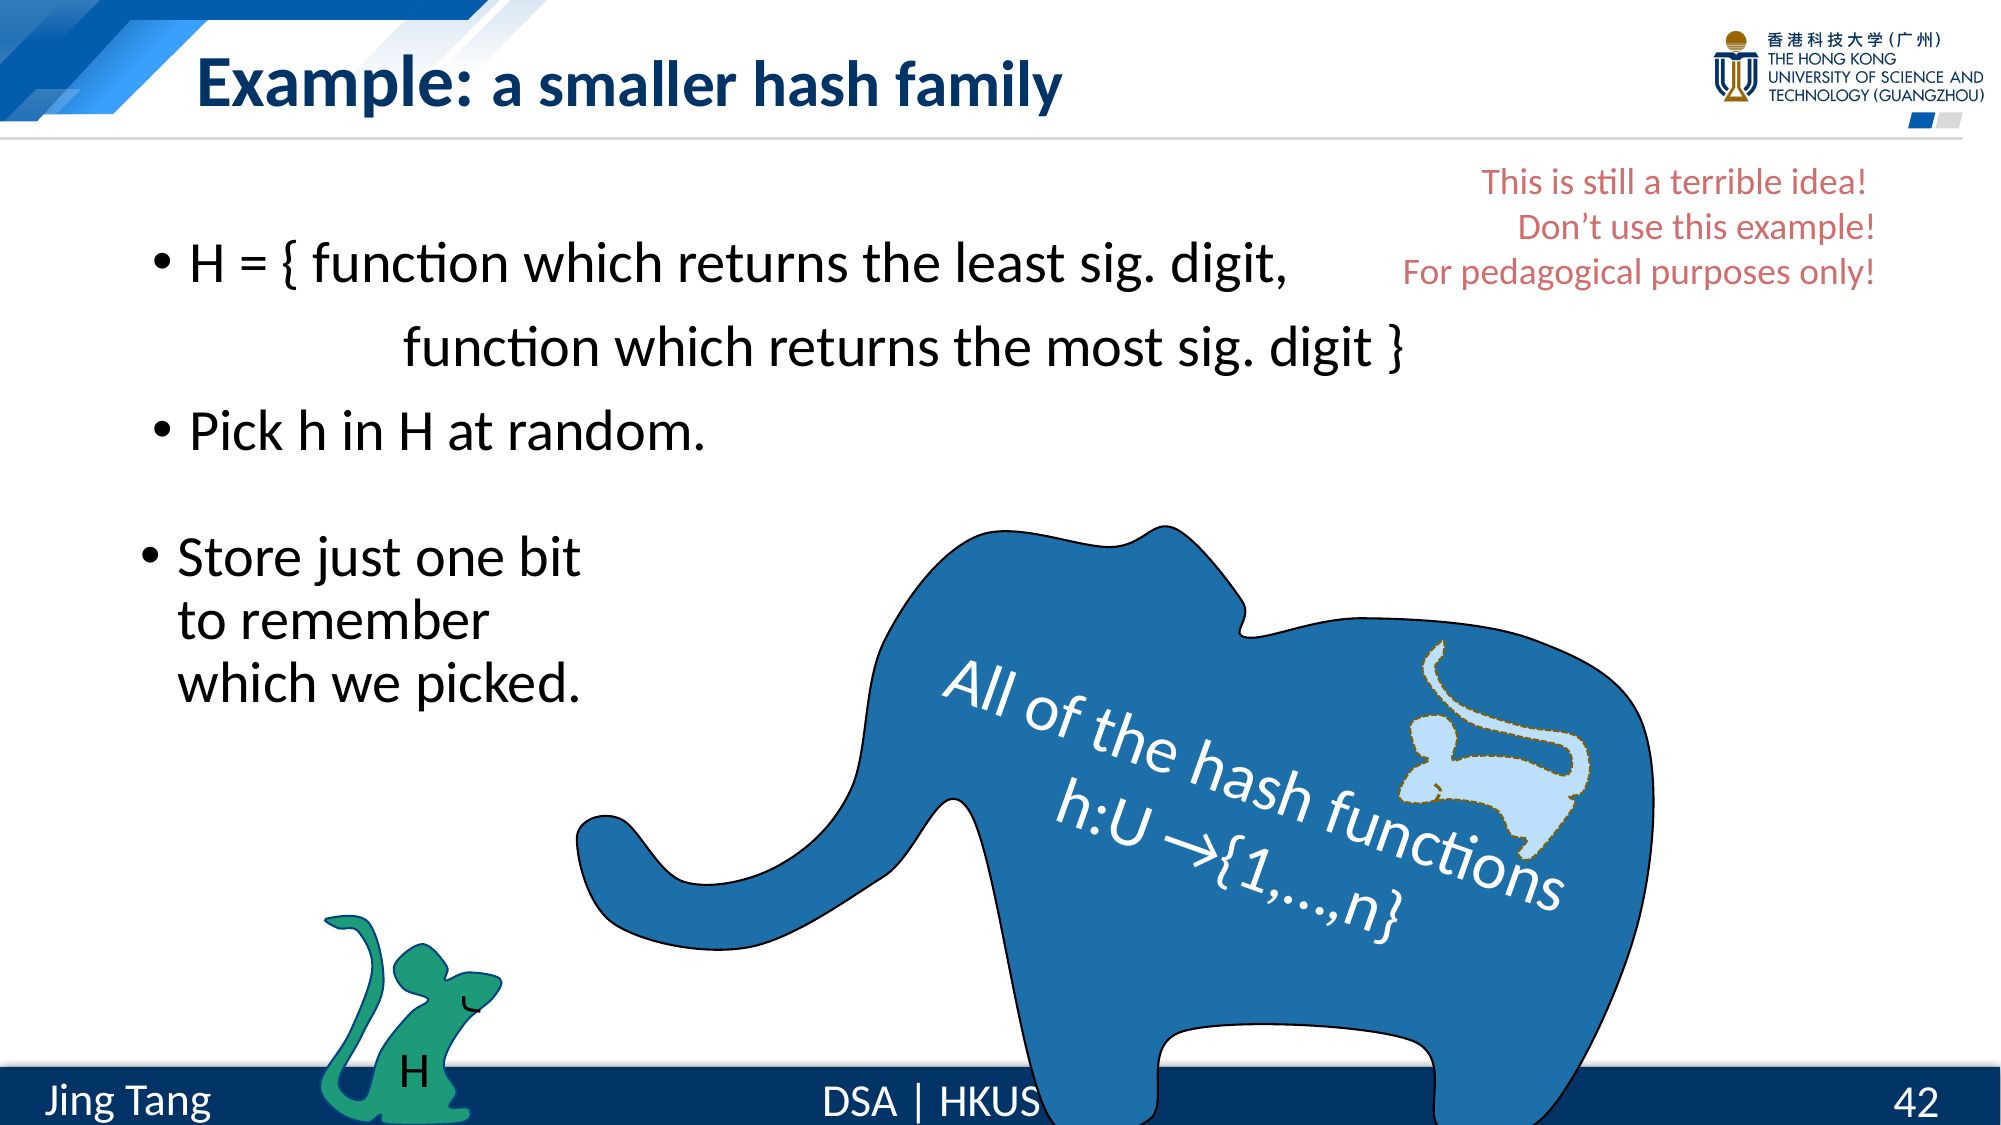

# Example: a smaller hash family
This is still a terrible idea!  Don’t use this example!
For pedagogical purposes only!
H = { function which returns the least sig. digit,
                   function which returns the most sig. digit }
Pick h in H at random.
Store just one bit to remember which we picked.

All of the hash functions h:U →{1,…,n}

H
42